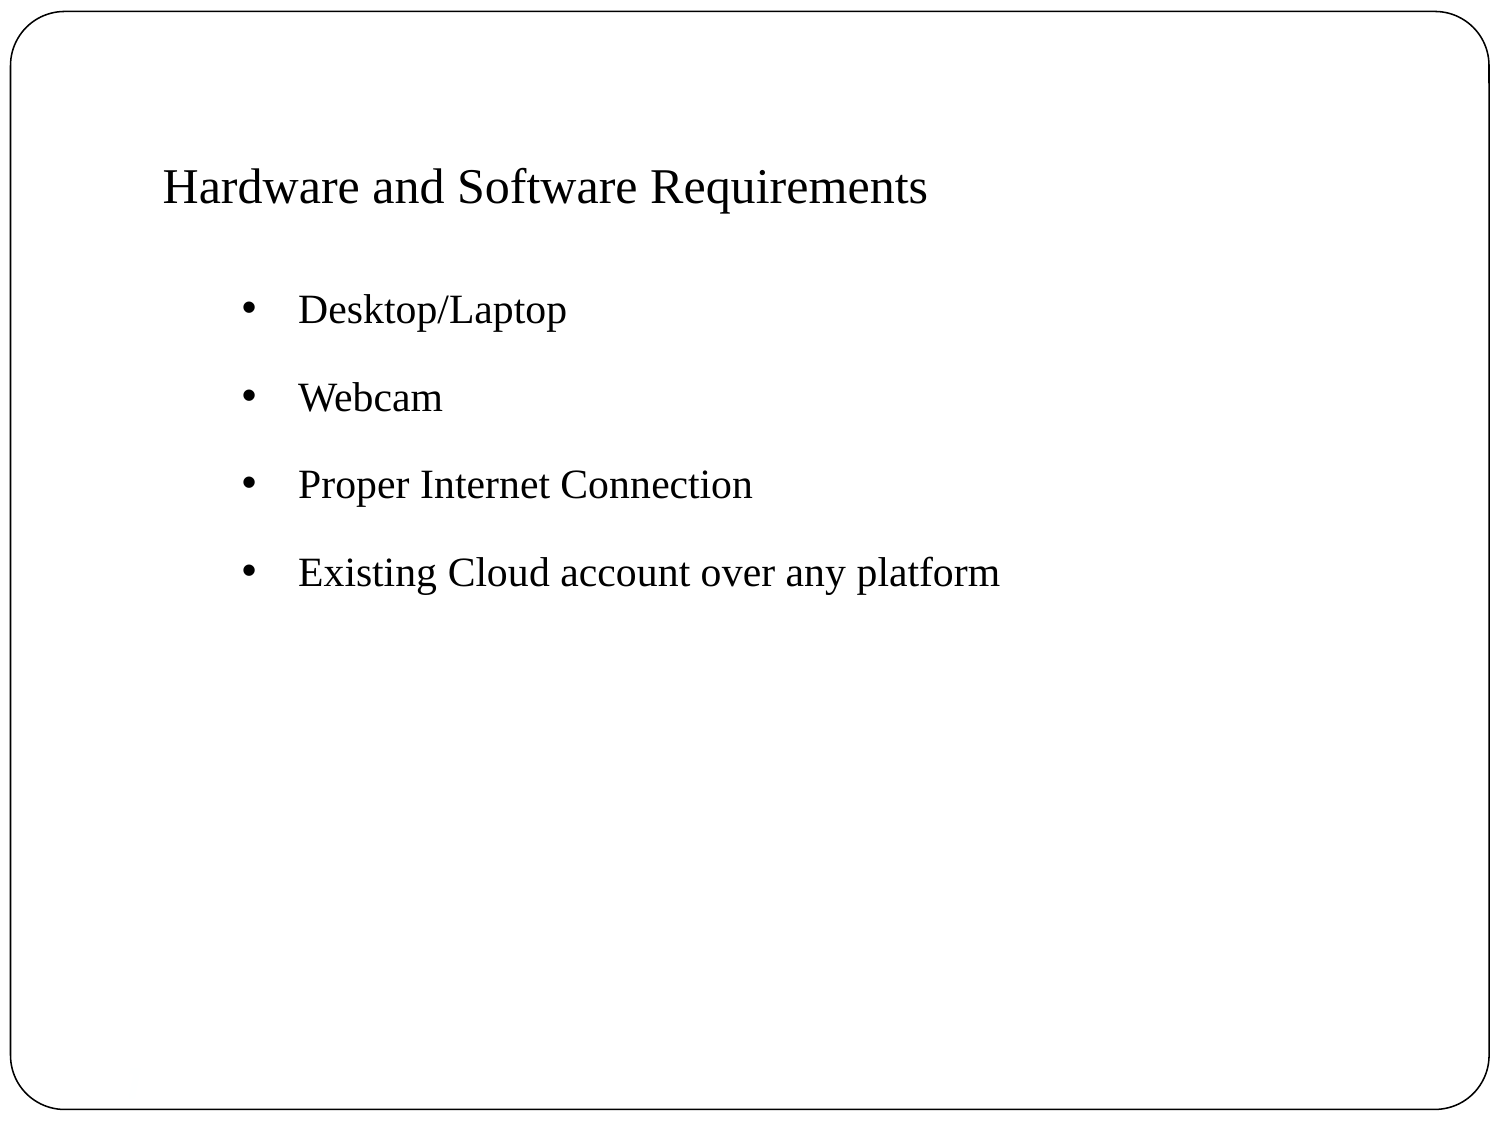

Hardware and Software Requirements
Desktop/Laptop
Webcam
Proper Internet Connection
Existing Cloud account over any platform

1